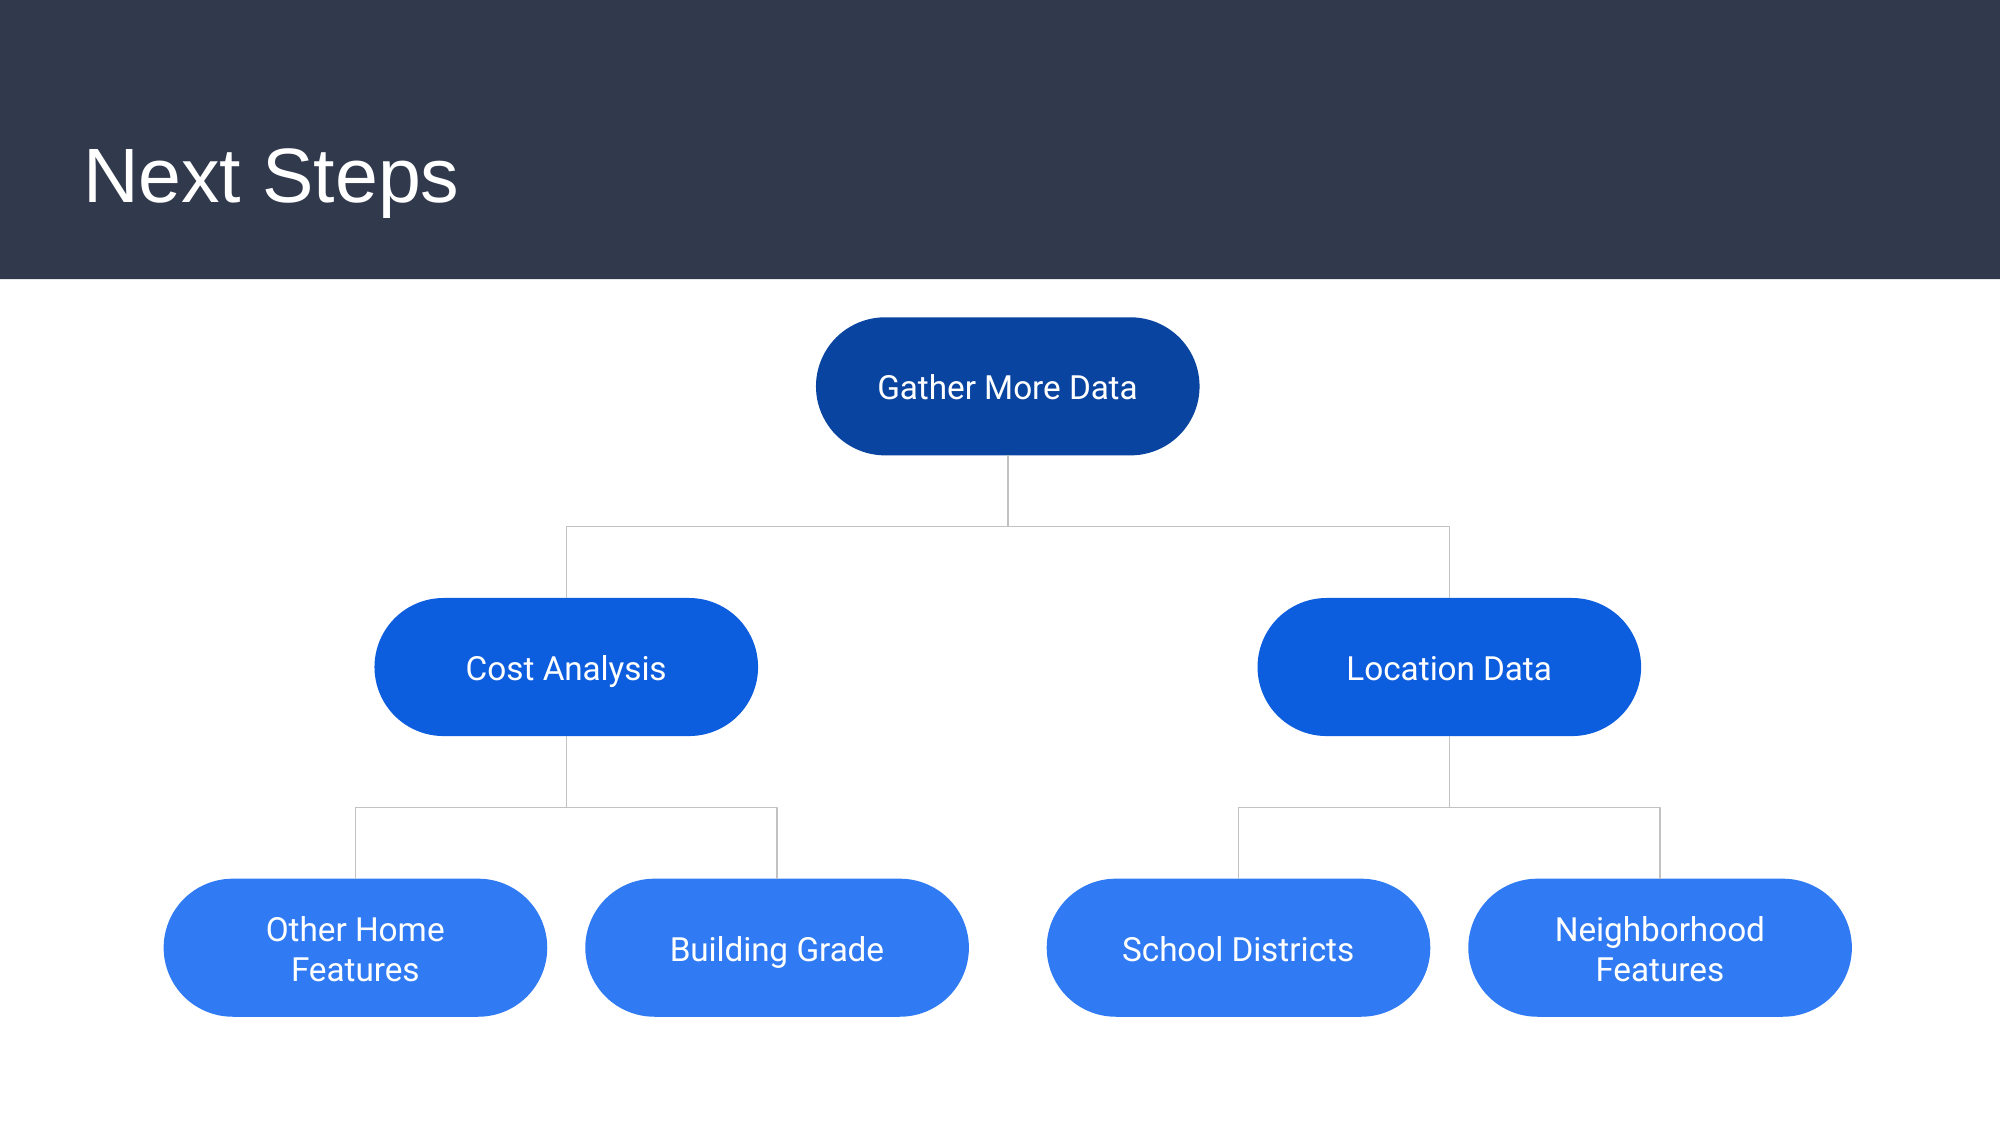

# Next Steps
Gather More Data
Cost Analysis
Location Data
Other Home Features
Building Grade
School Districts
Neighborhood Features